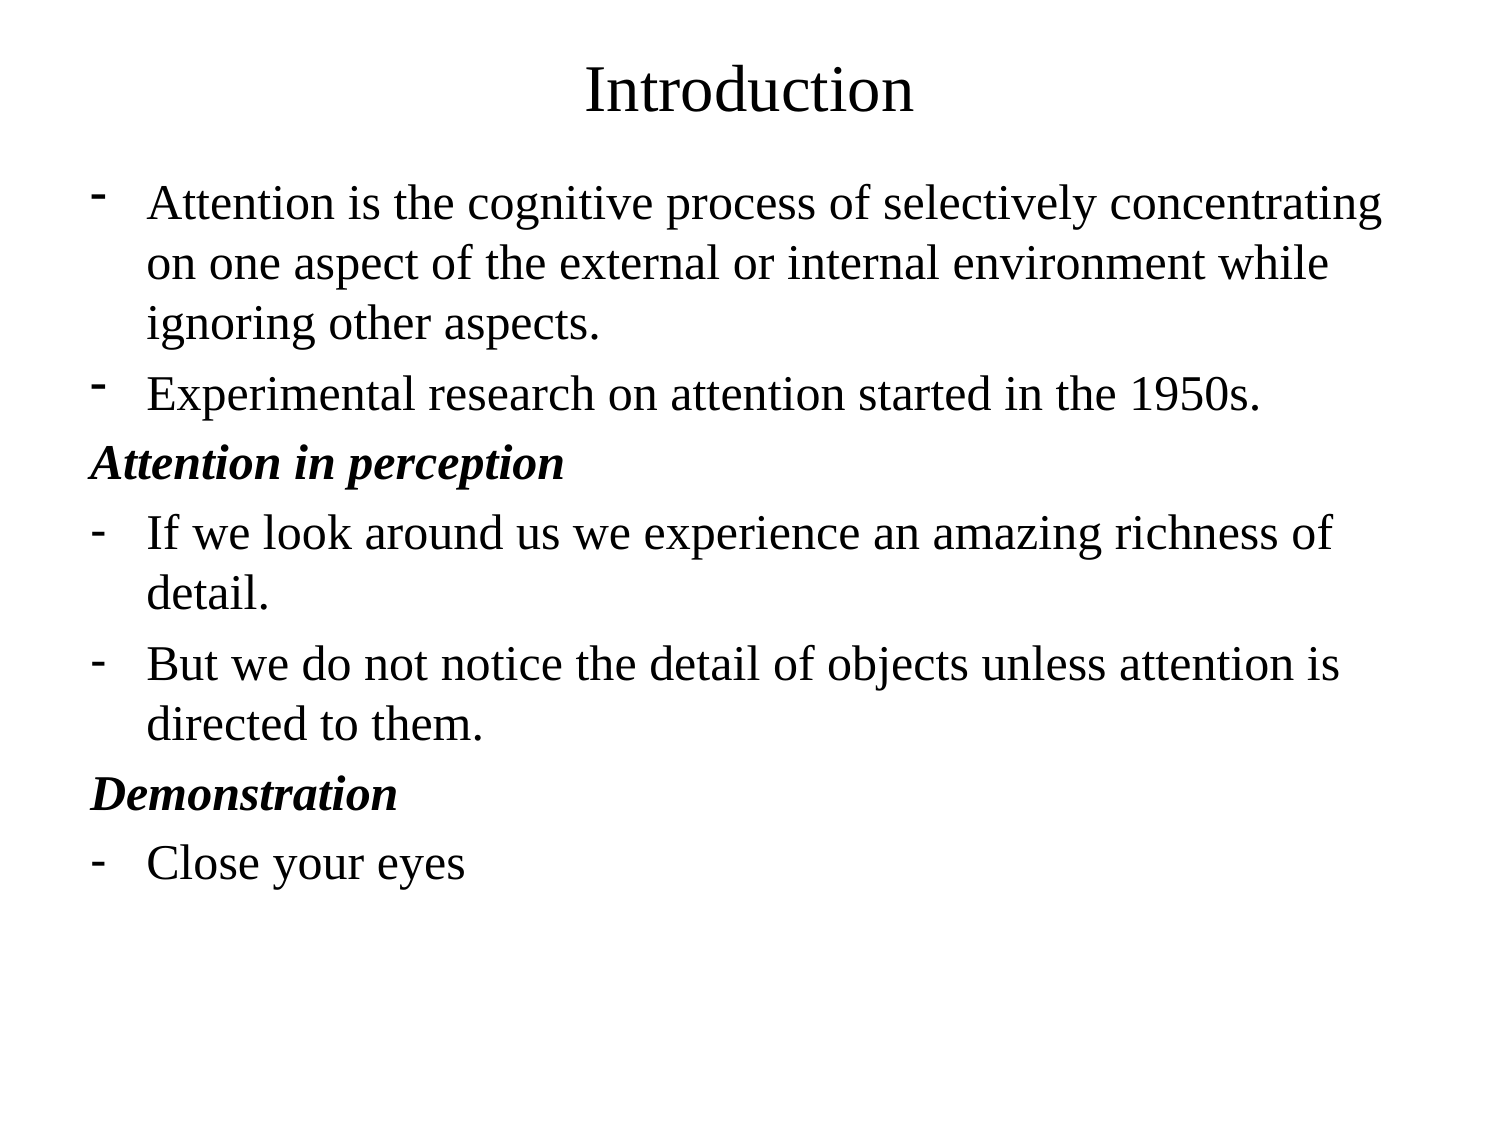

# Introduction
Attention is the cognitive process of selectively concentrating on one aspect of the external or internal environment while ignoring other aspects.
Experimental research on attention started in the 1950s.
Attention in perception
If we look around us we experience an amazing richness of detail.
But we do not notice the detail of objects unless attention is directed to them.
Demonstration
Close your eyes